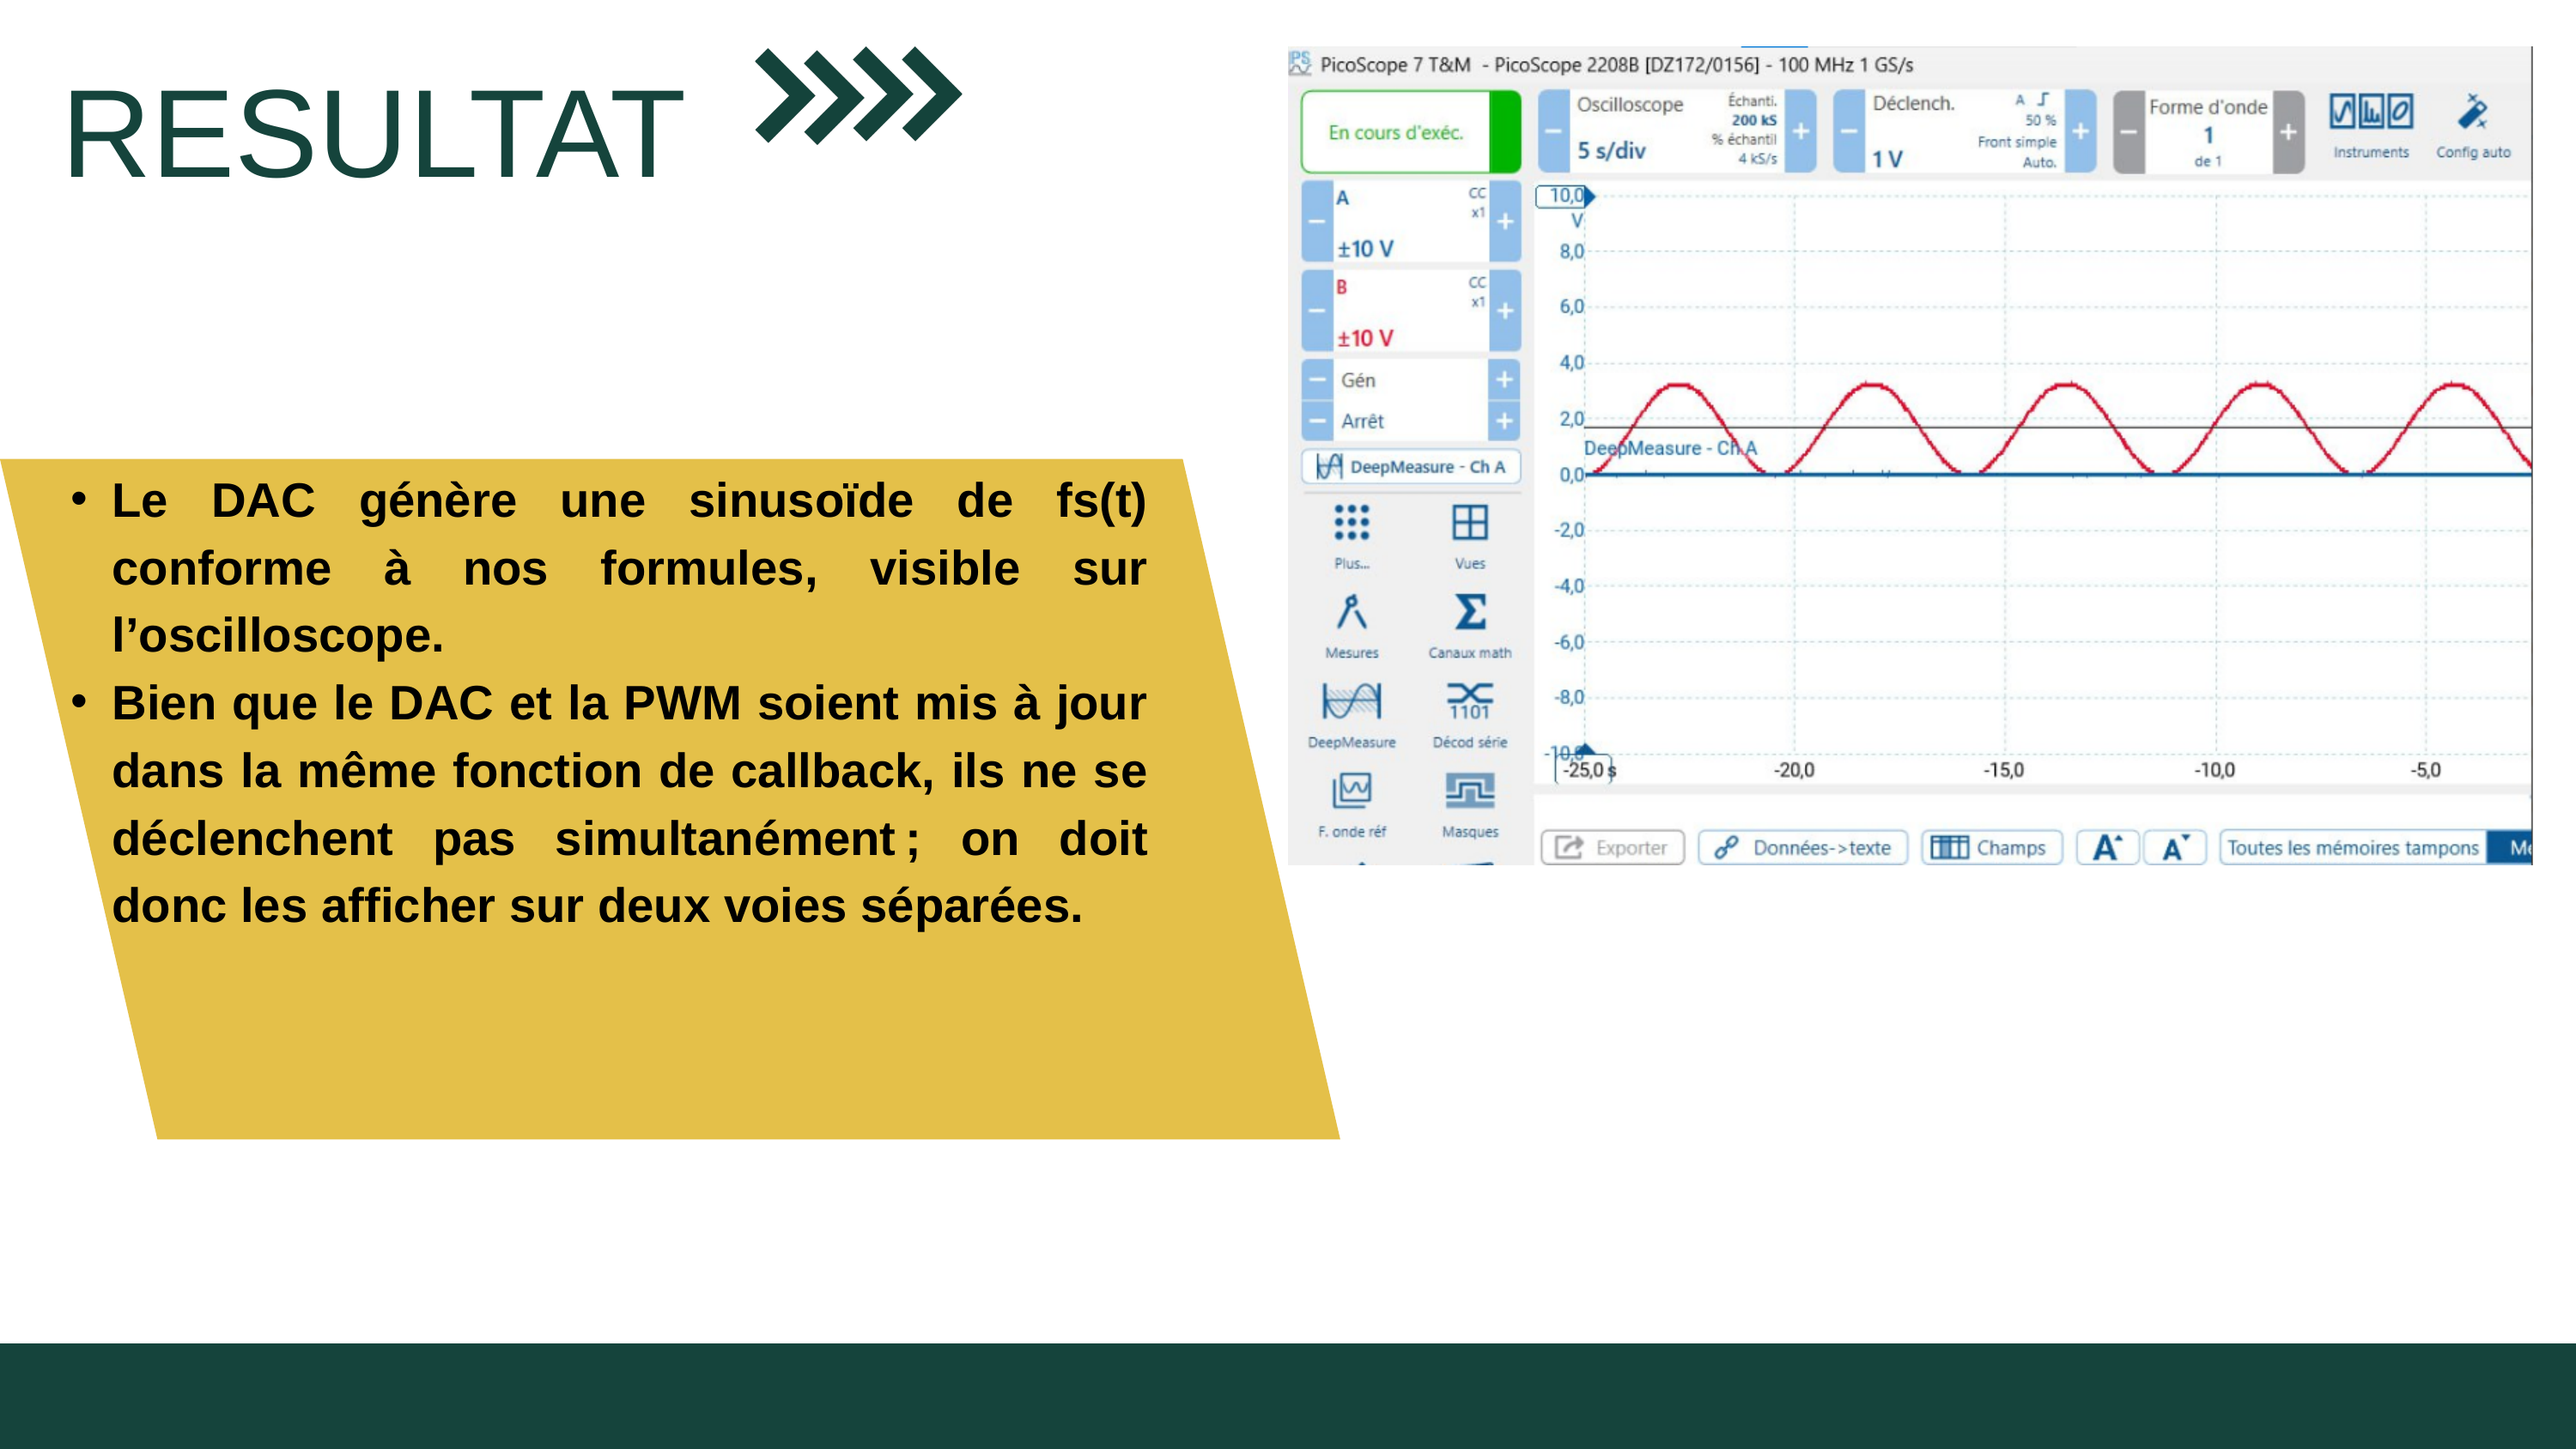

RESULTAT

Le DAC génère une sinusoïde de fs(t) conforme à nos formules, visible sur l’oscilloscope.
Bien que le DAC et la PWM soient mis à jour dans la même fonction de callback, ils ne se déclenchent pas simultanément ; on doit donc les afficher sur deux voies séparées.